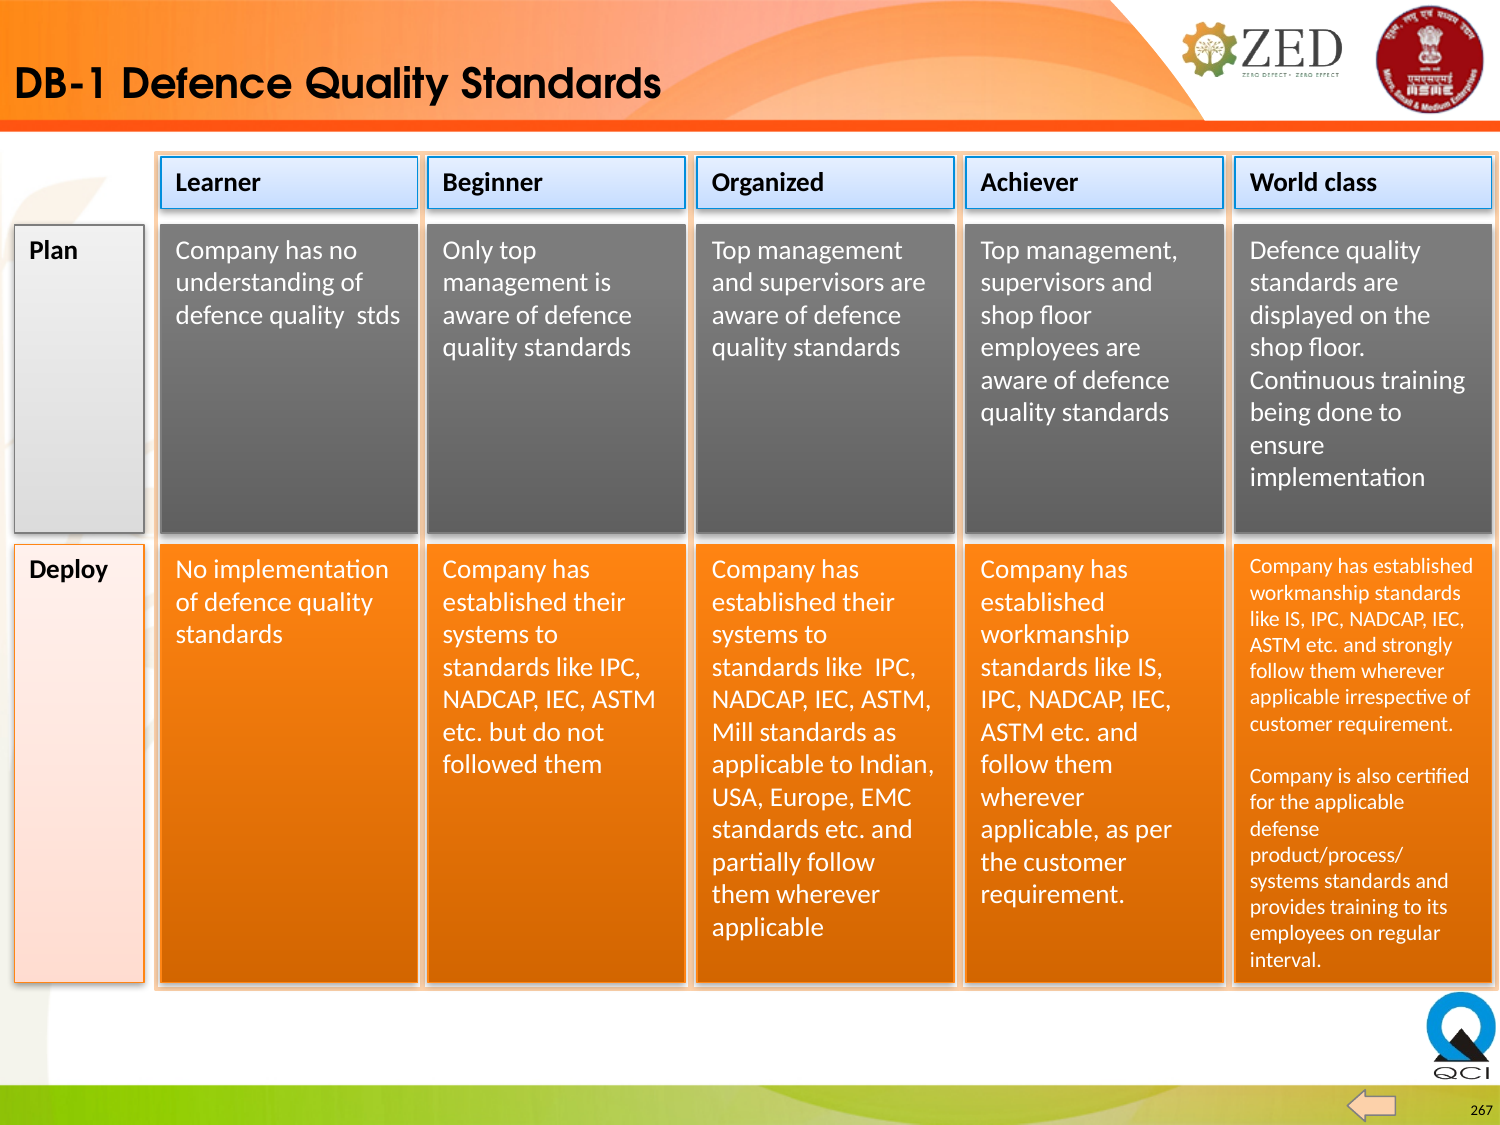

DB-1 Defence Quality Standards

Learner
Beginner
Organized
Achiever
World class
Plan
Company has no understanding of defence quality  stds
Only top management is aware of defence quality standards
Top management and supervisors are aware of defence quality standards
Top management, supervisors and shop floor employees are aware of defence quality standards
Defence quality standards are displayed on the shop floor. Continuous training being done to ensure implementation
Deploy
No implementation of defence quality  standards
Company has established their systems to standards like IPC, NADCAP, IEC, ASTM etc. but do not followed them
Company has established their systems to standards like  IPC, NADCAP, IEC, ASTM, Mill standards as applicable to Indian, USA, Europe, EMC standards etc. and partially follow them wherever applicable
Company has established workmanship standards like IS, IPC, NADCAP, IEC, ASTM etc. and follow them wherever applicable, as per the customer requirement.
Company has established workmanship standards like IS, IPC, NADCAP, IEC, ASTM etc. and strongly follow them wherever applicable irrespective of customer requirement.

Company is also certified for the applicable defense product/process/
systems standards and provides training to its employees on regular interval.